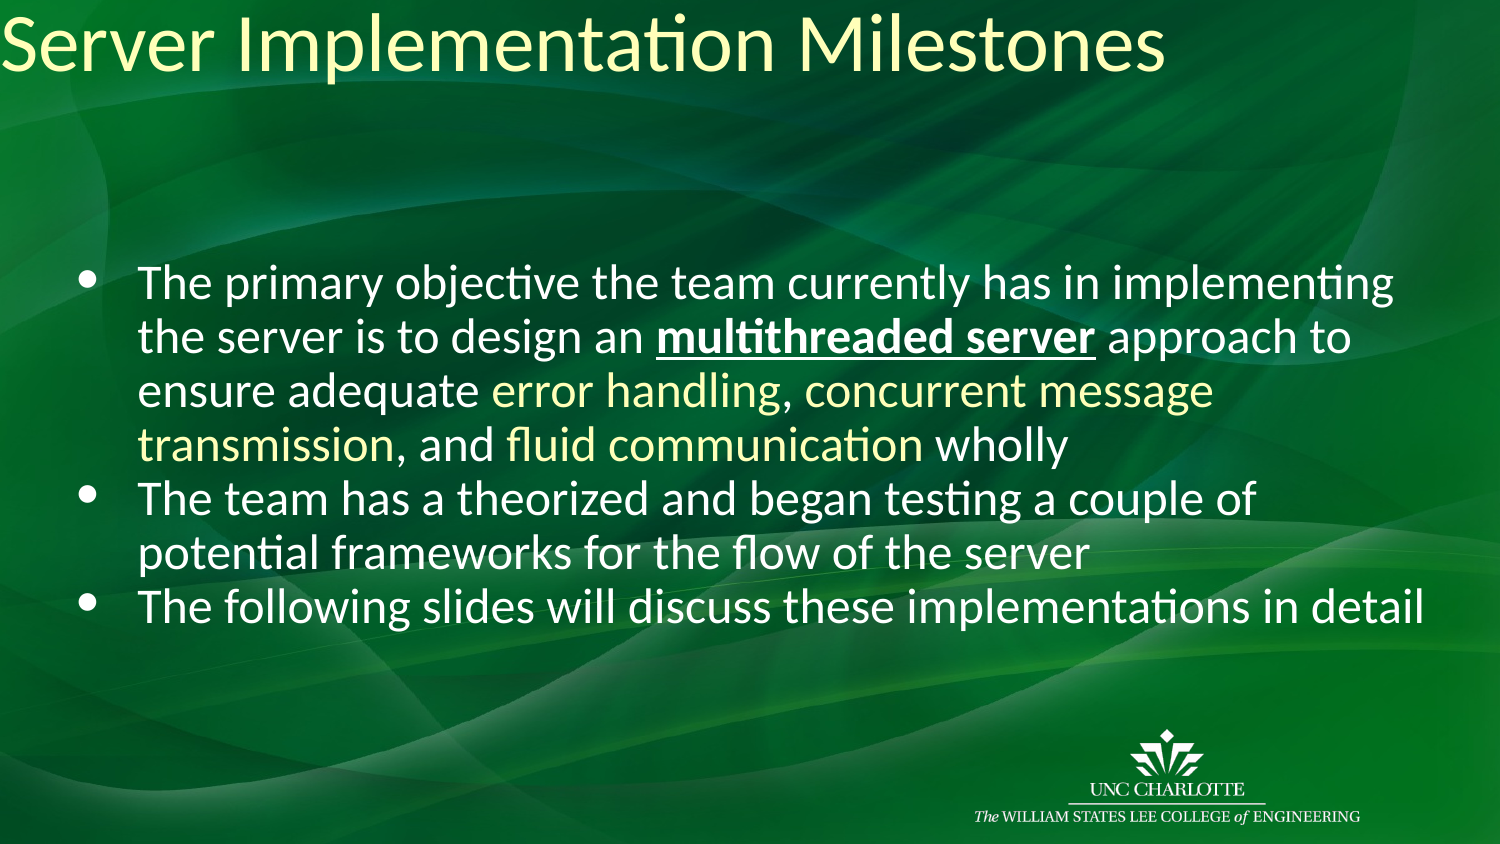

# Server Implementation Milestones
The primary objective the team currently has in implementing the server is to design an multithreaded server approach to ensure adequate error handling, concurrent message transmission, and fluid communication wholly
The team has a theorized and began testing a couple of potential frameworks for the flow of the server
The following slides will discuss these implementations in detail